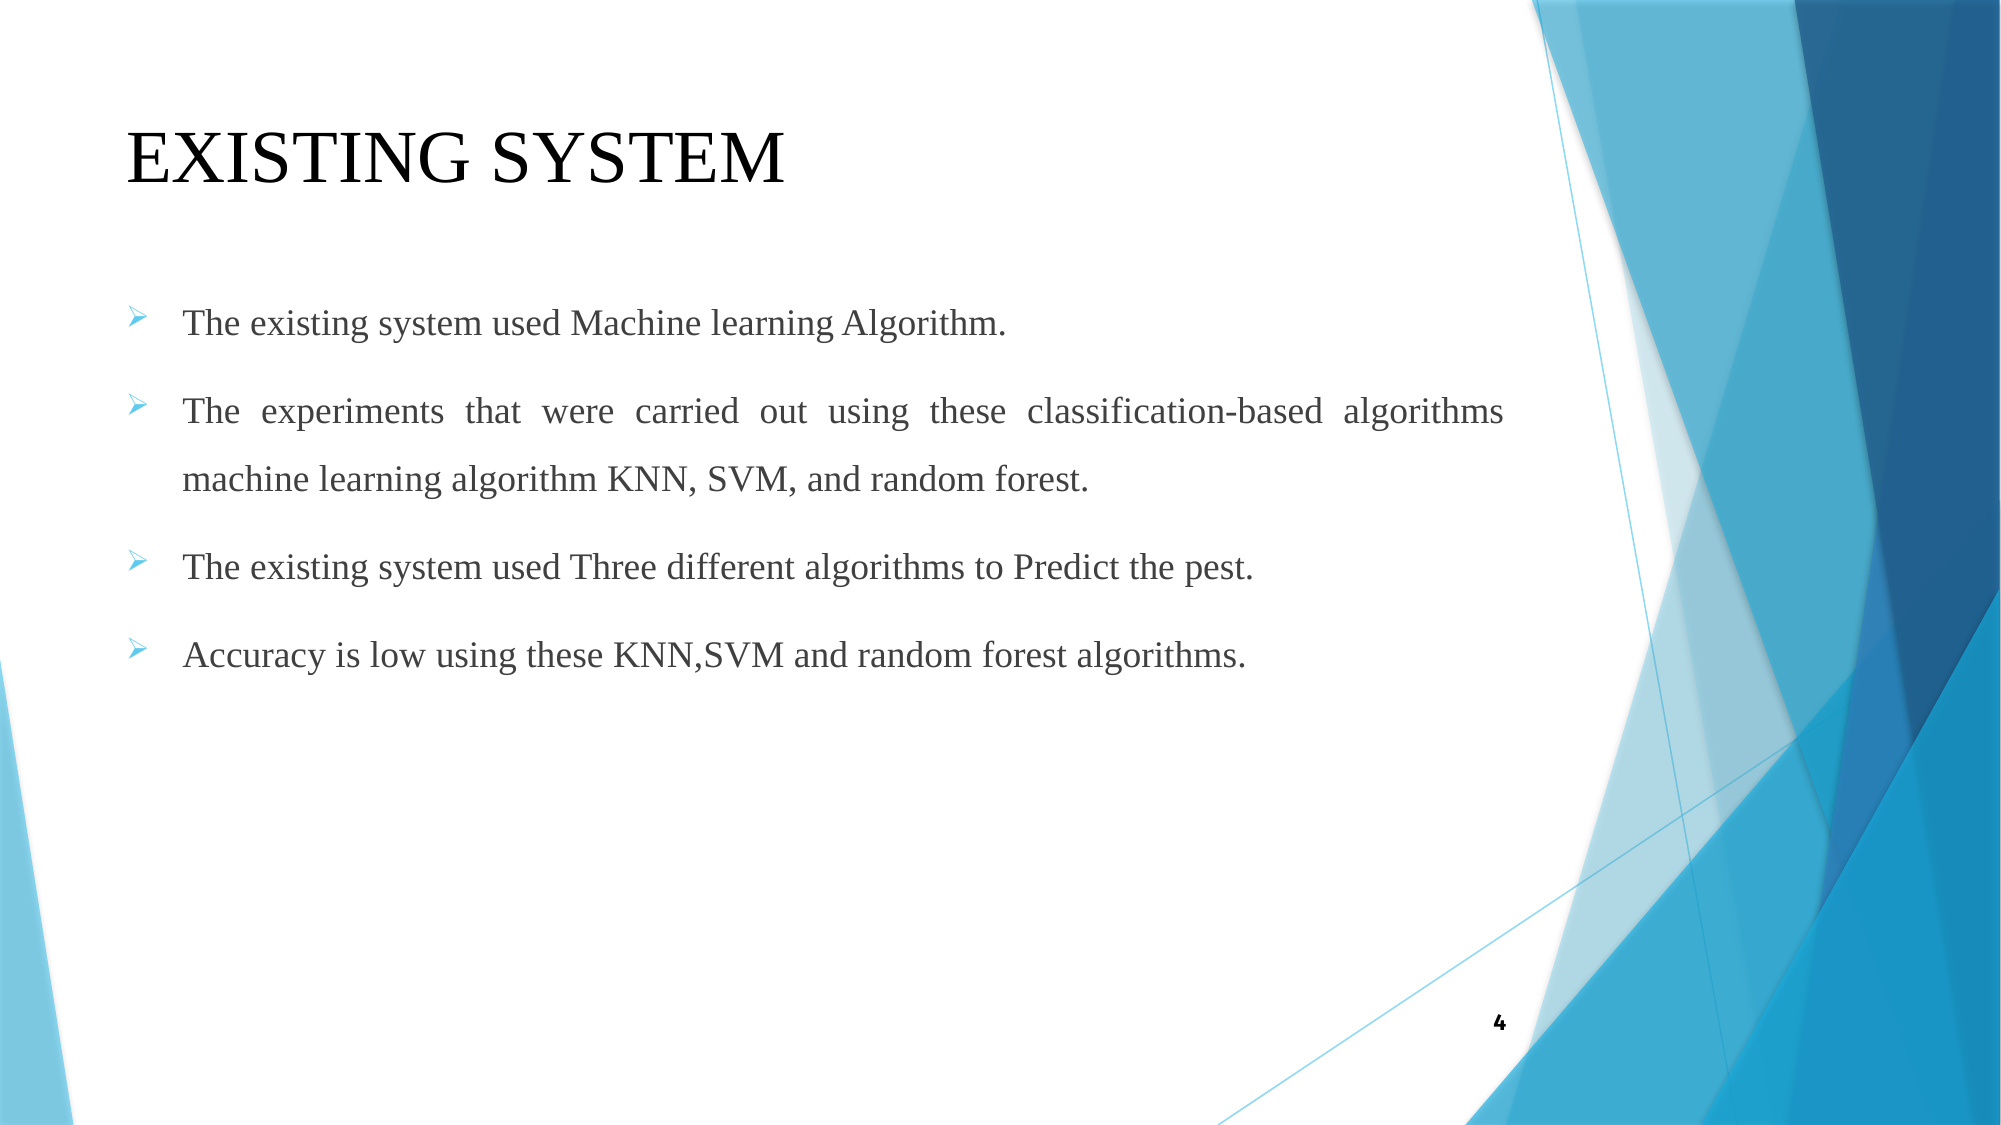

# EXISTING SYSTEM
The existing system used Machine learning Algorithm.
The experiments that were carried out using these classification-based algorithms machine learning algorithm KNN, SVM, and random forest.
The existing system used Three different algorithms to Predict the pest.
Accuracy is low using these KNN,SVM and random forest algorithms.

4